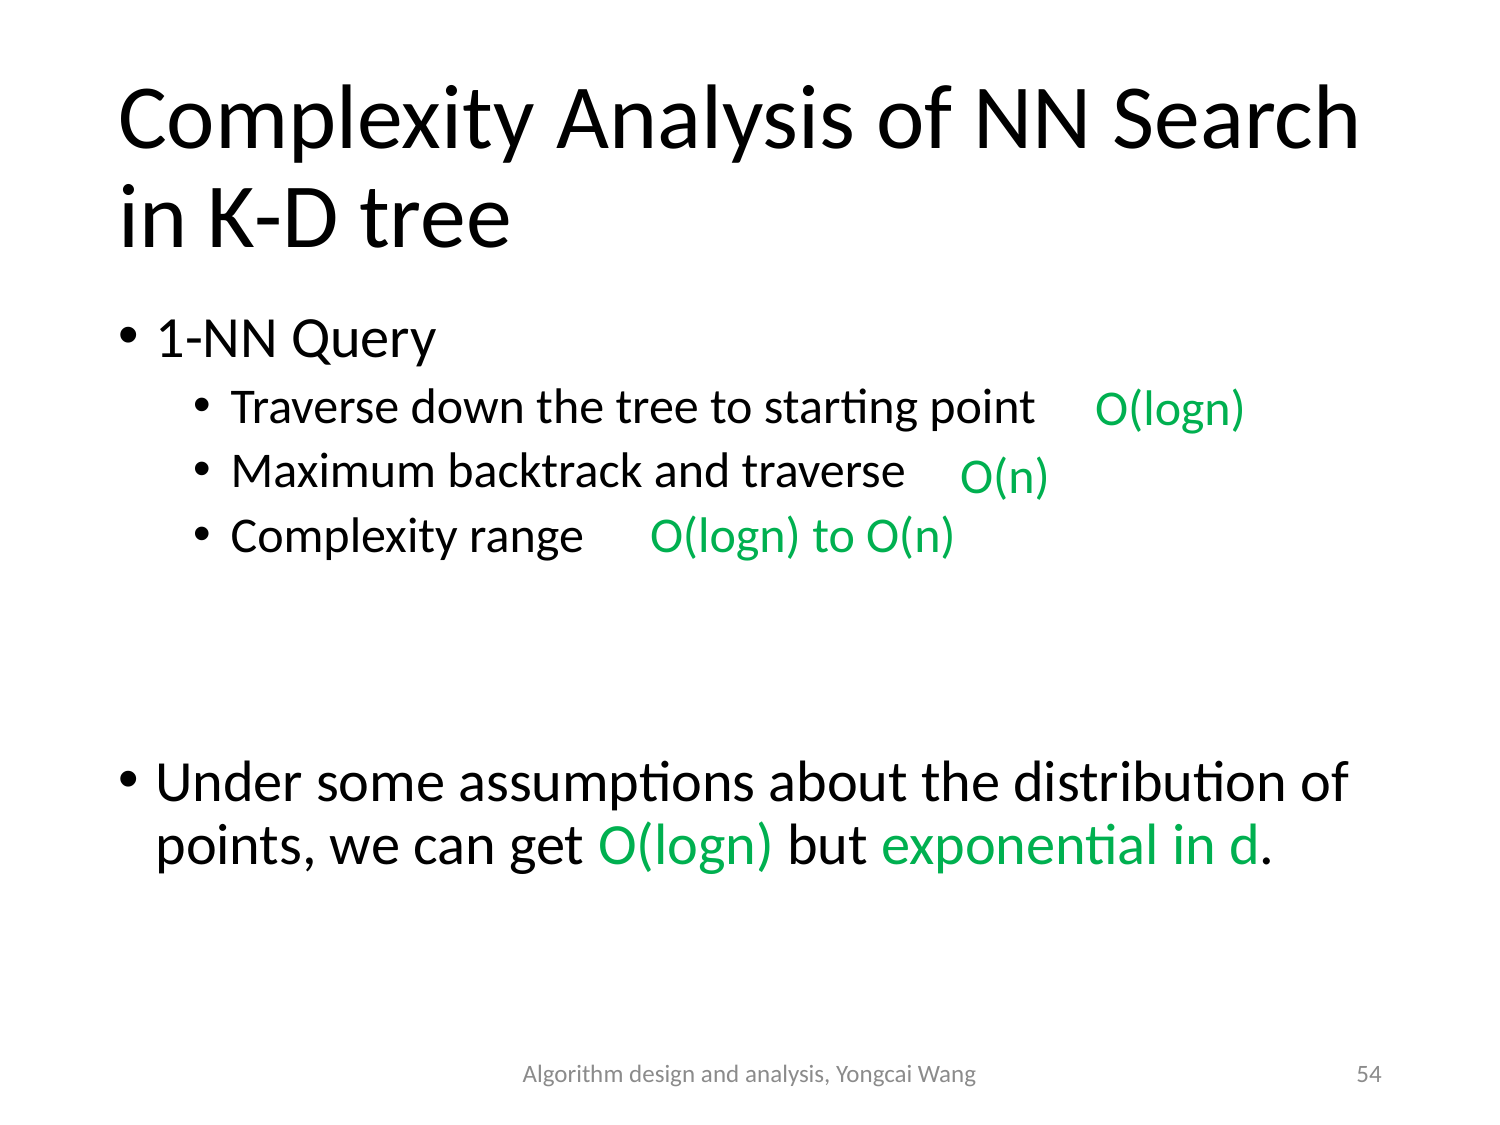

# Complexity Analysis of NN Search in K-D tree
1-NN Query
Traverse down the tree to starting point
Maximum backtrack and traverse
Complexity range

Under some assumptions about the distribution of points, we can get O(logn) but exponential in d.
O(logn)
O(n)
O(logn) to O(n)
Algorithm design and analysis, Yongcai Wang
54